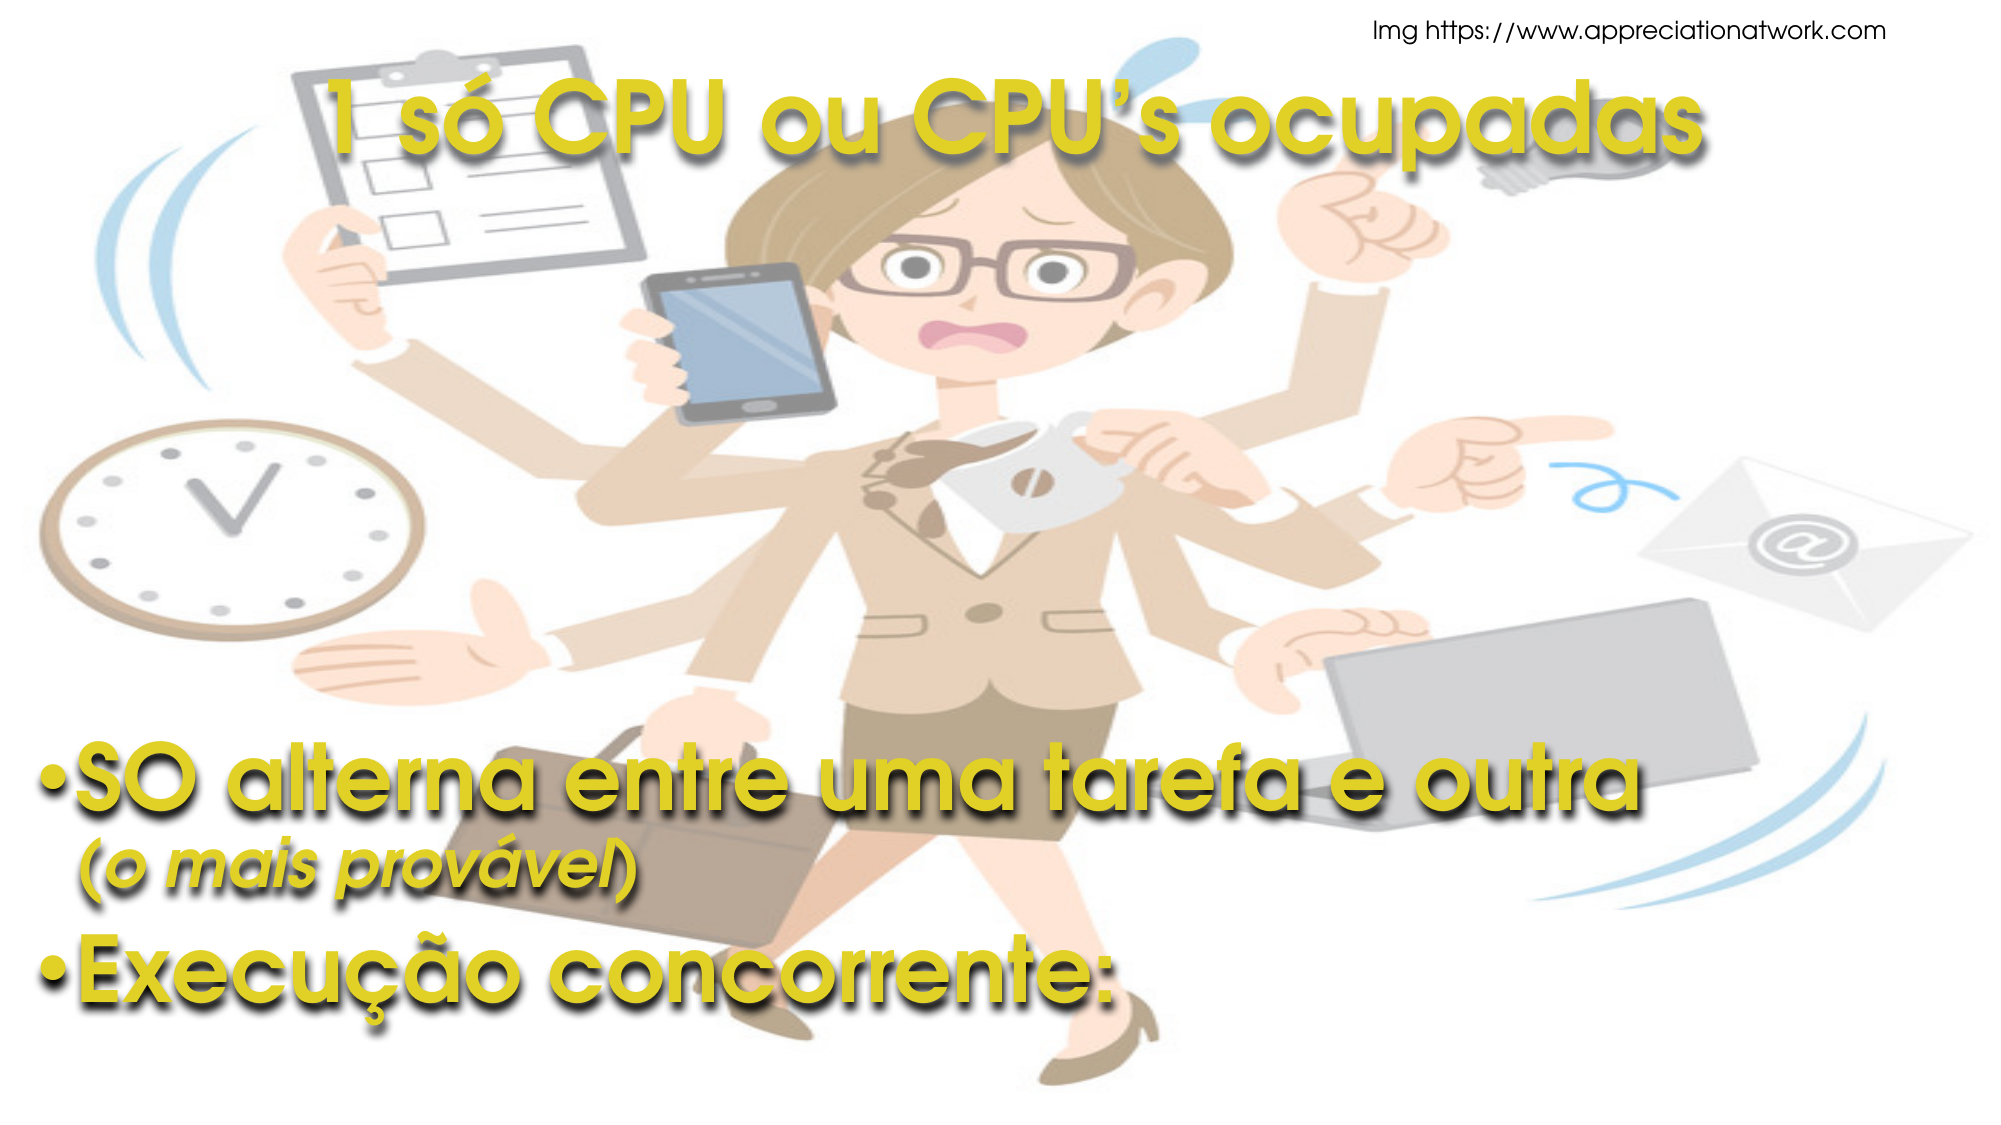

Img https://www.appreciationatwork.com
# 1 só CPU ou Cpu’s ocupadas
5
SO alterna entre uma tarefa e outra
(o mais provável)
Execução concorrente: